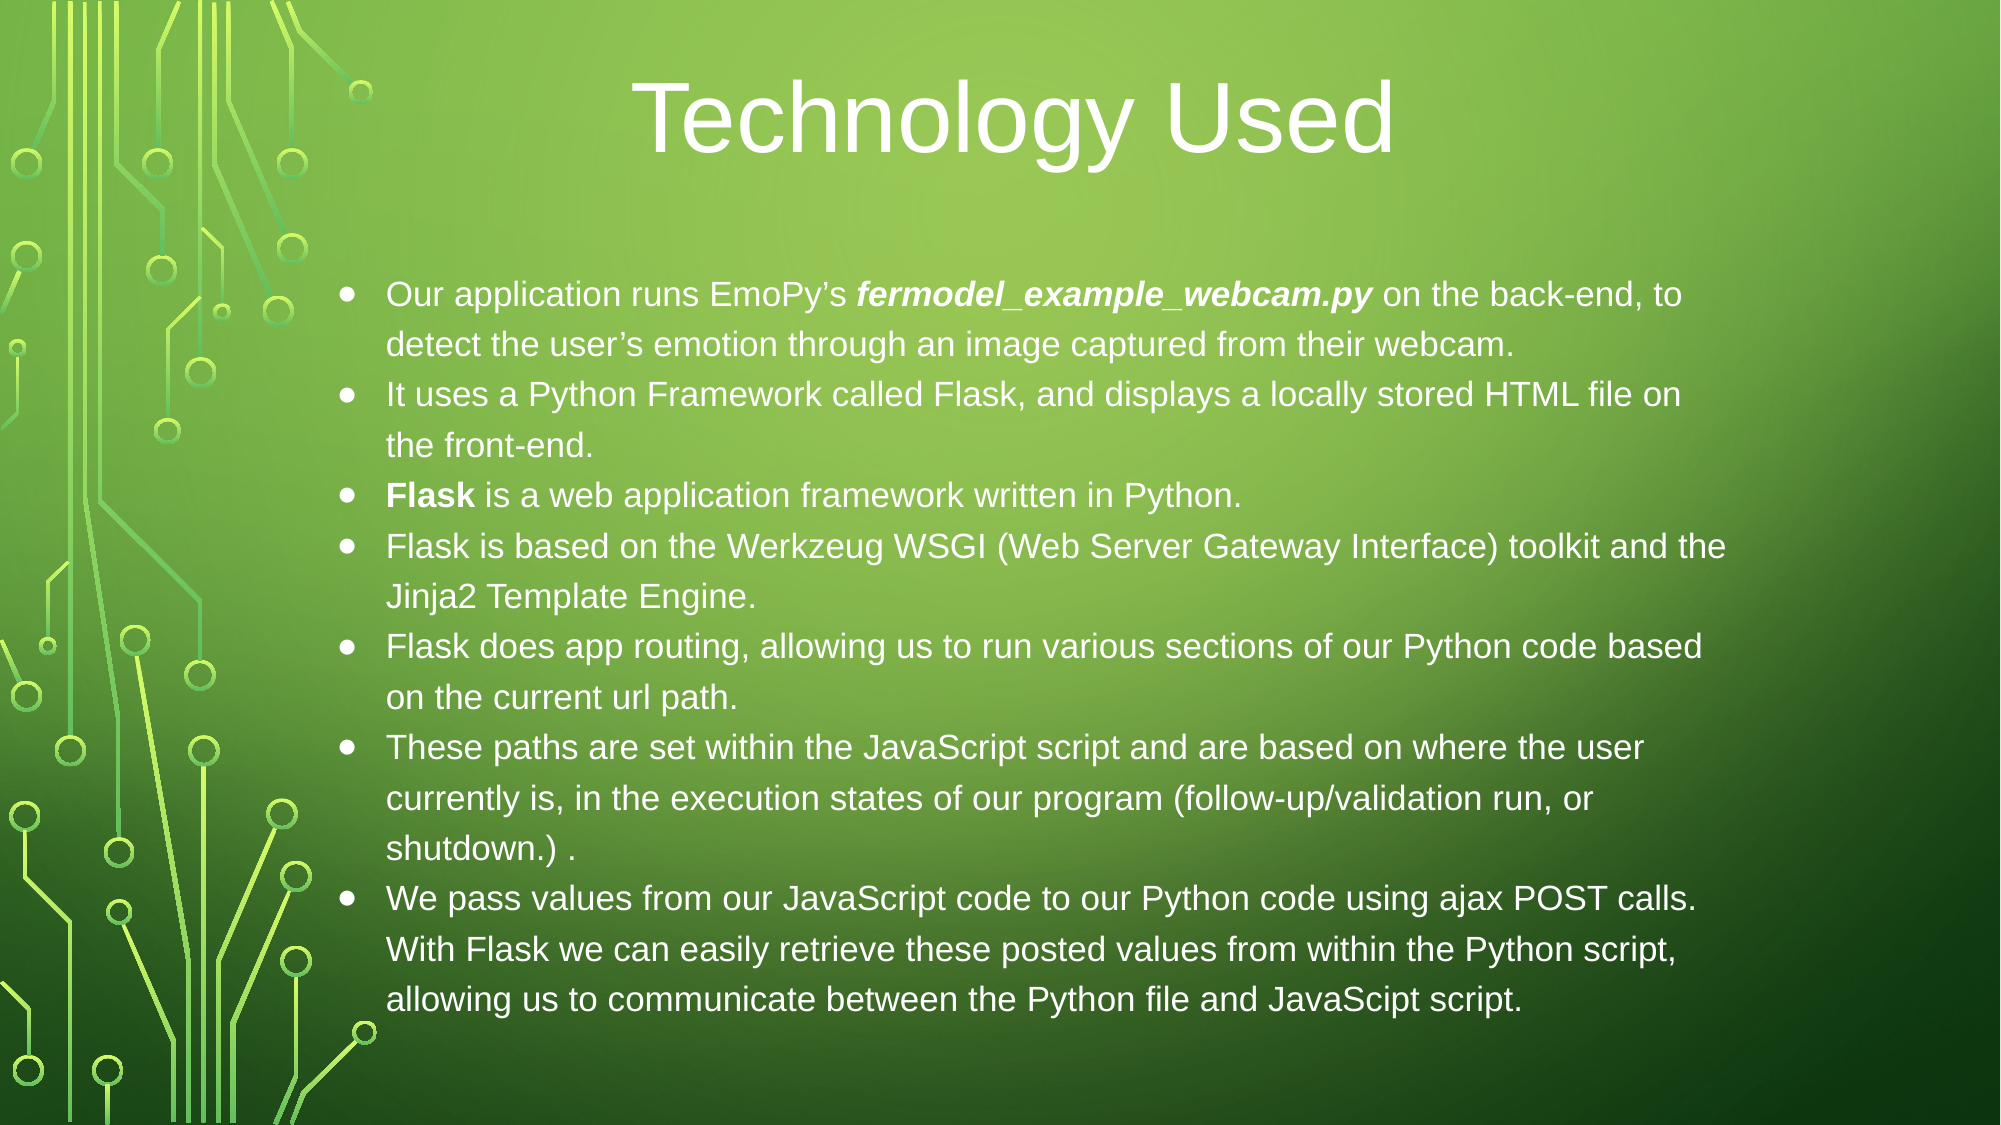

# Technology Used

Our application runs EmoPy’s fermodel_example_webcam.py on the back-end, to detect the user’s emotion through an image captured from their webcam.
It uses a Python Framework called Flask, and displays a locally stored HTML file on the front-end.
Flask is a web application framework written in Python.
Flask is based on the Werkzeug WSGI (Web Server Gateway Interface) toolkit and the Jinja2 Template Engine.
Flask does app routing, allowing us to run various sections of our Python code based on the current url path.
These paths are set within the JavaScript script and are based on where the user currently is, in the execution states of our program (follow-up/validation run, or shutdown.) .
We pass values from our JavaScript code to our Python code using ajax POST calls. With Flask we can easily retrieve these posted values from within the Python script, allowing us to communicate between the Python file and JavaScipt script.